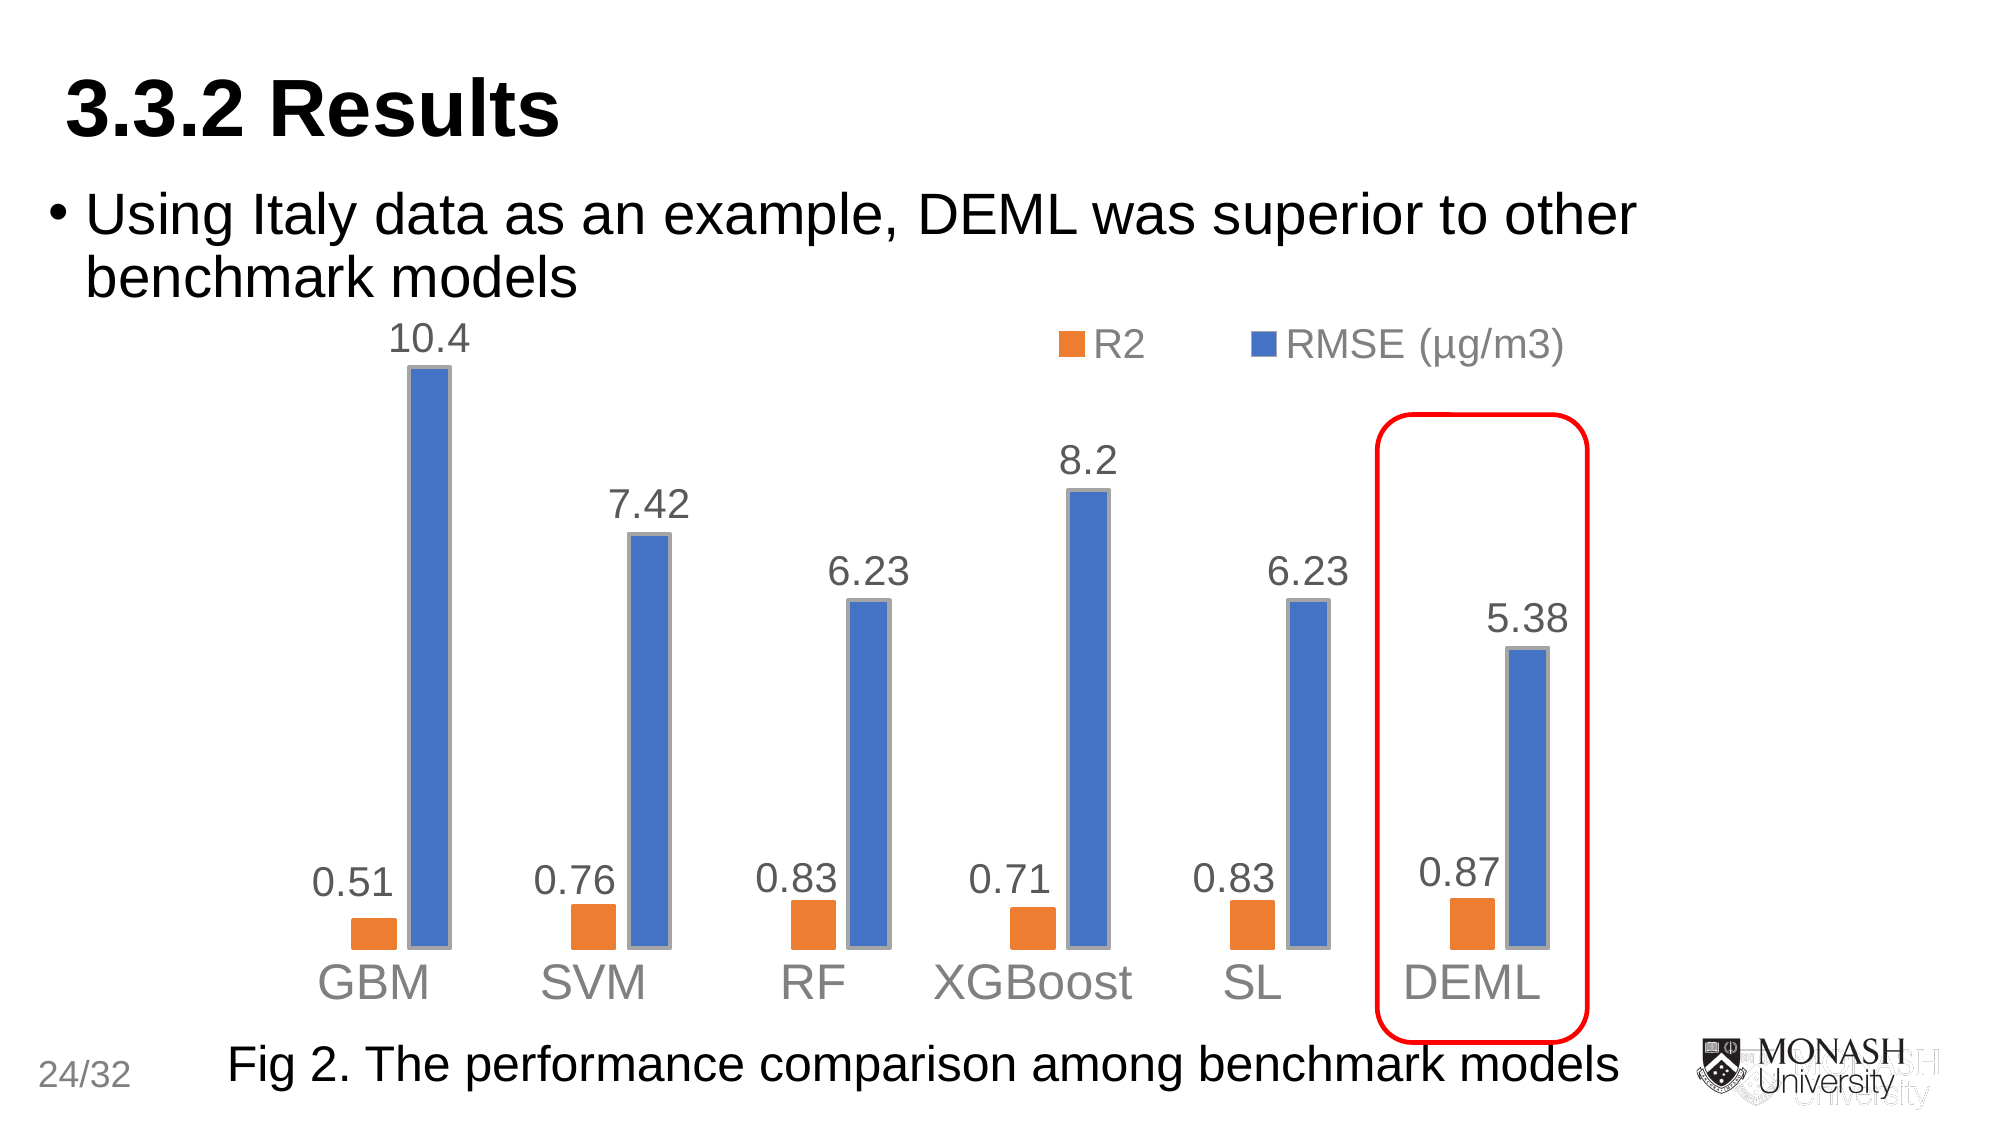

3.3.2 Results

### Chart

| Category |  | R2 | RMSE (µg/m3) |
|---|---|---|---|
| GBM | None | 0.51 | 10.4 |
| SVM | None | 0.76 | 7.42 |
| RF | None | 0.83 | 6.23 |
| XGBoost | None | 0.71 | 8.2 |
| SL | None | 0.83 | 6.23 |
| DEML | None | 0.87 | 5.38 |
Using Italy data as an example, DEML was superior to other benchmark models

Fig 2. The performance comparison among benchmark models
24/32